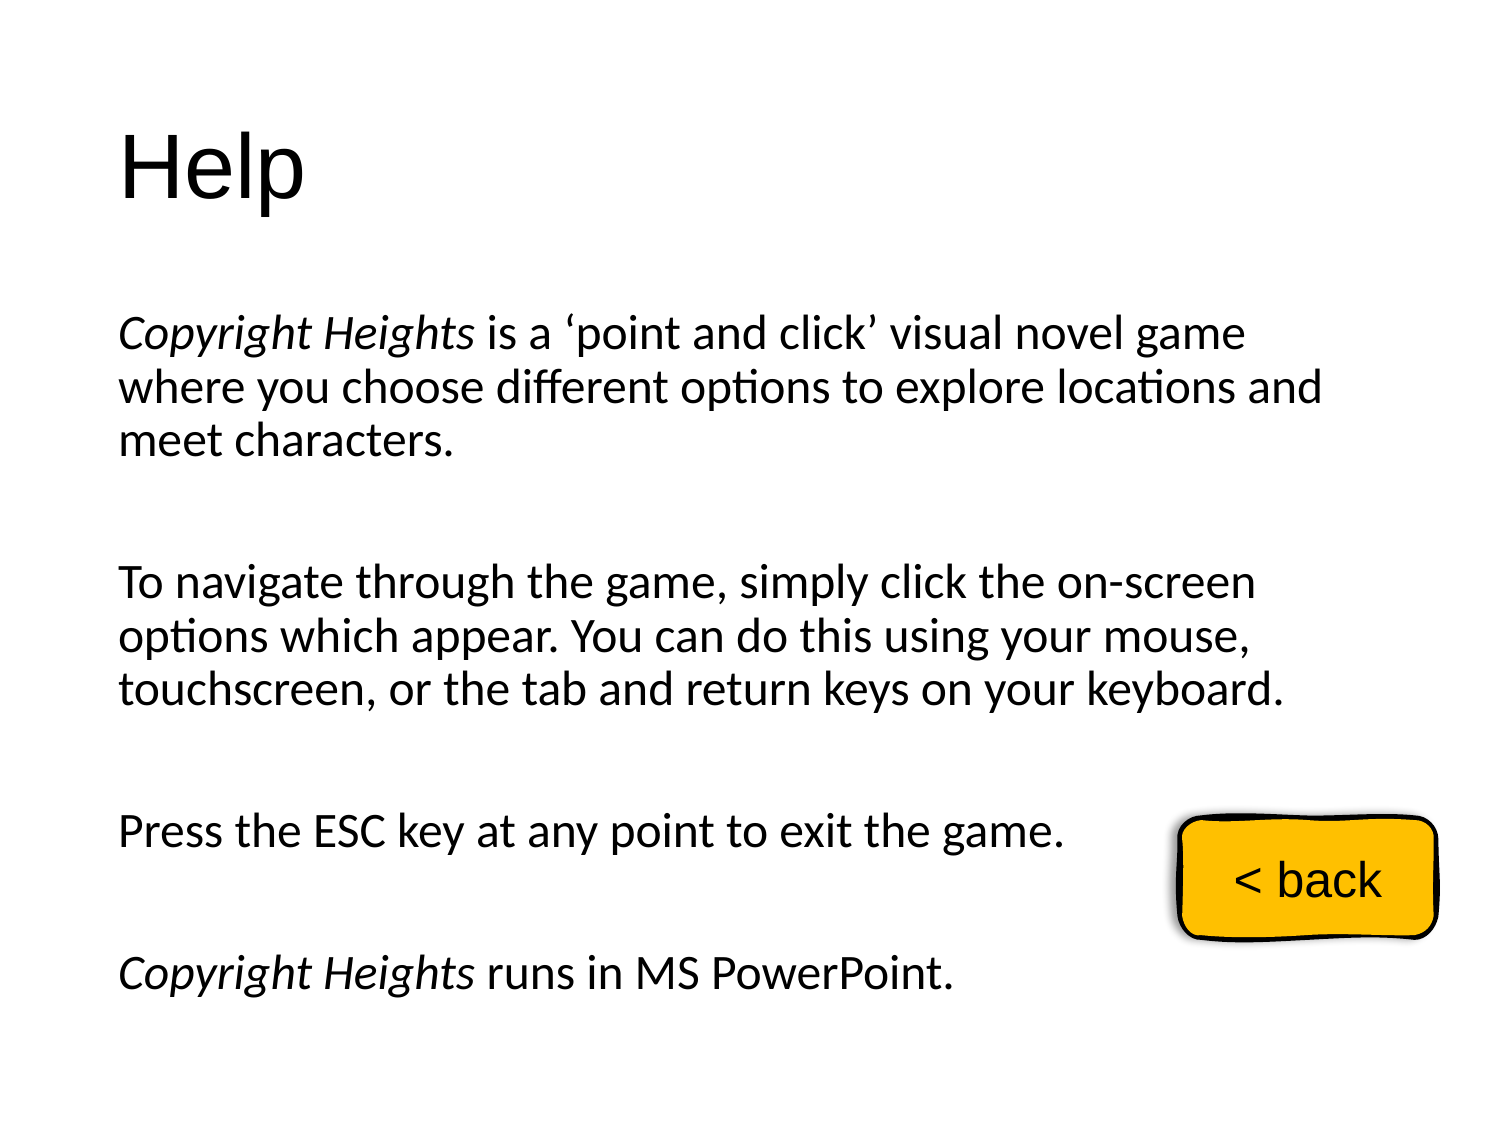

# Help

Copyright Heights is a ‘point and click’ visual novel game where you choose different options to explore locations and meet characters.

To navigate through the game, simply click the on-screen options which appear. You can do this using your mouse, touchscreen, or the tab and return keys on your keyboard.

Press the ESC key at any point to exit the game.

Copyright Heights runs in MS PowerPoint.
< back